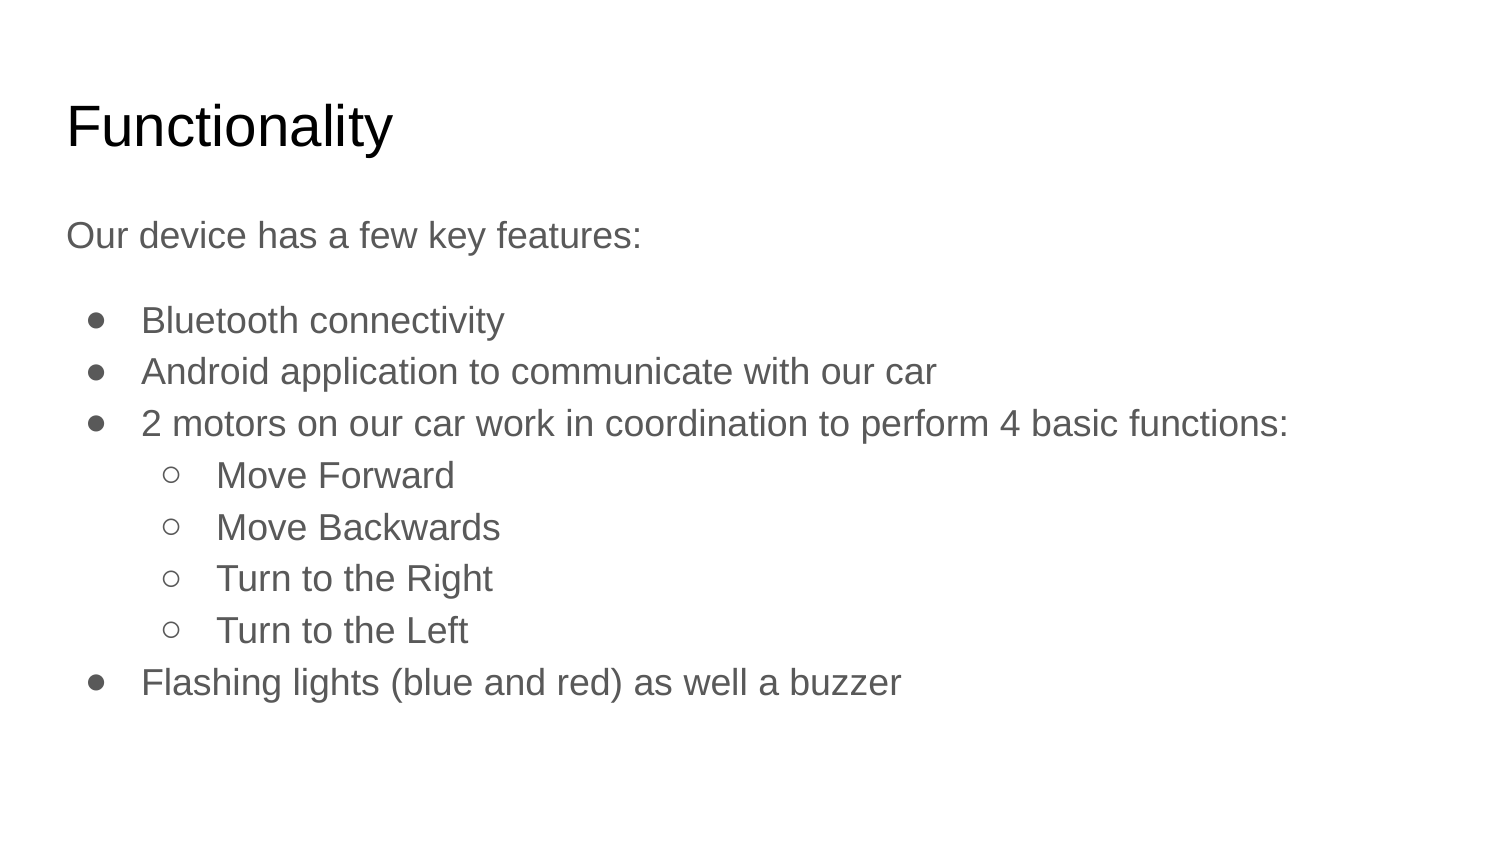

# Functionality
Our device has a few key features:
Bluetooth connectivity
Android application to communicate with our car
2 motors on our car work in coordination to perform 4 basic functions:
Move Forward
Move Backwards
Turn to the Right
Turn to the Left
Flashing lights (blue and red) as well a buzzer